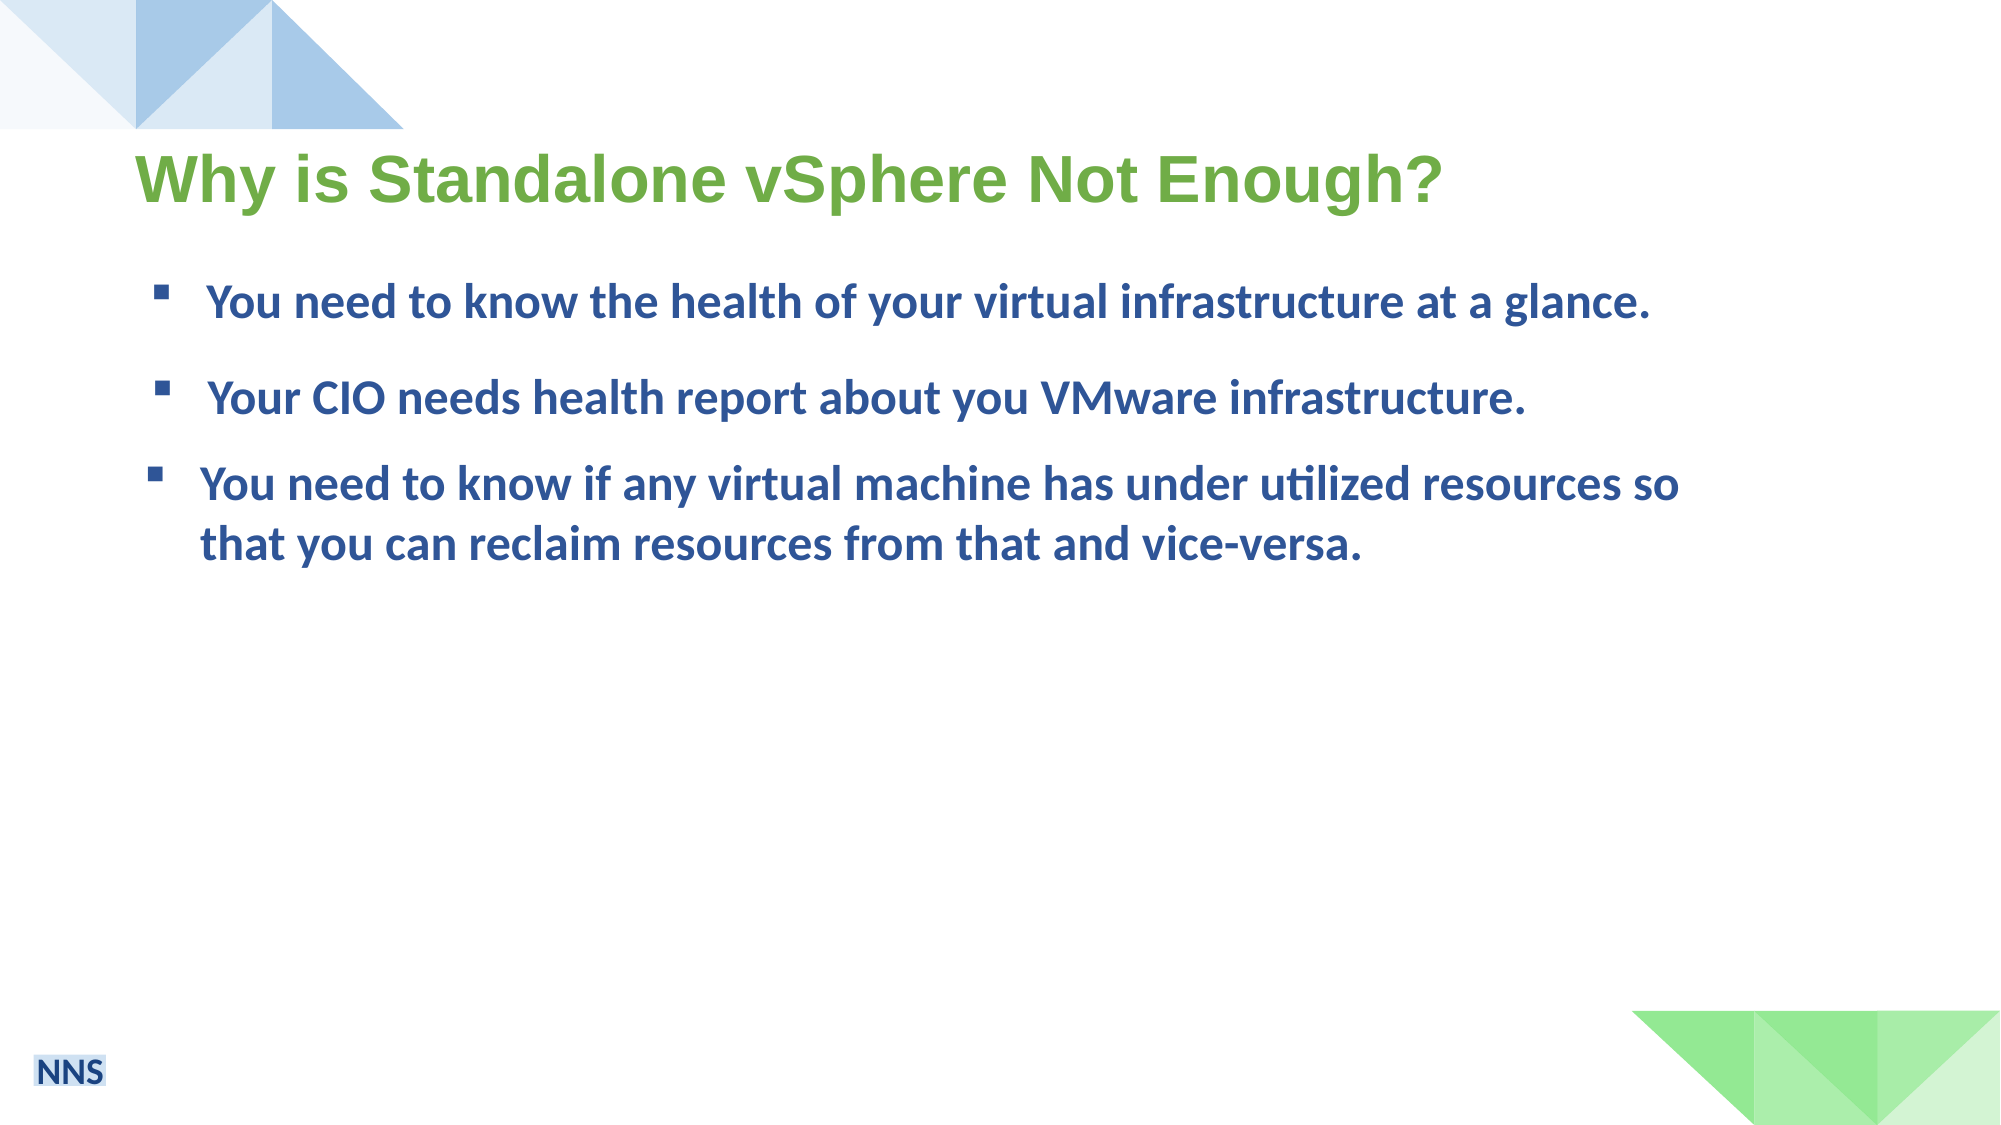

Why is Standalone vSphere Not Enough?
You need to know the health of your virtual infrastructure at a glance.
Your CIO needs health report about you VMware infrastructure.
You need to know if any virtual machine has under utilized resources so that you can reclaim resources from that and vice-versa.

NNS